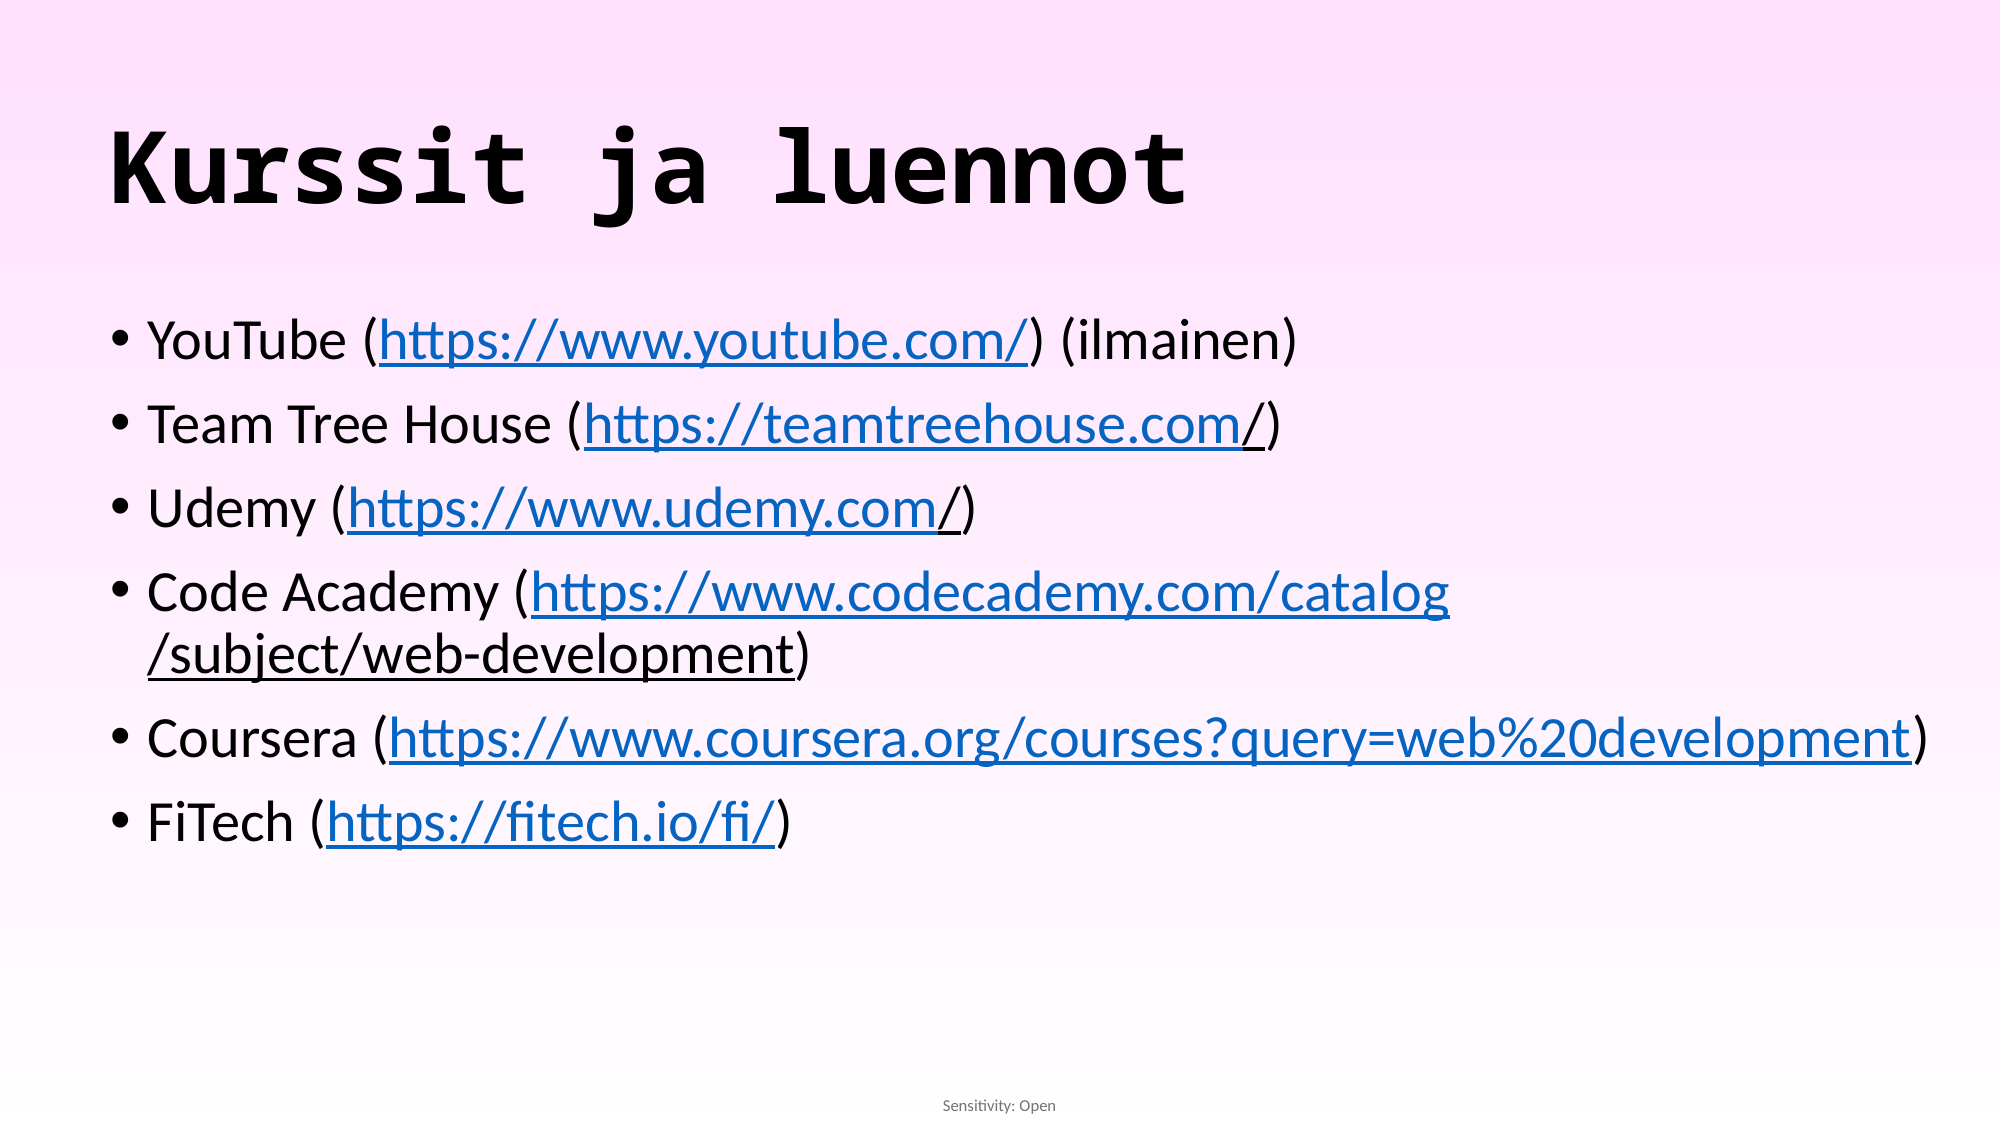

# Kurssit ja luennot
YouTube (https://www.youtube.com/) (ilmainen)
Team Tree House (https://teamtreehouse.com/)
Udemy (https://www.udemy.com/)
Code Academy (https://www.codecademy.com/catalog/subject/web-development)
Coursera (https://www.coursera.org/courses?query=web%20development)
FiTech (https://fitech.io/fi/)